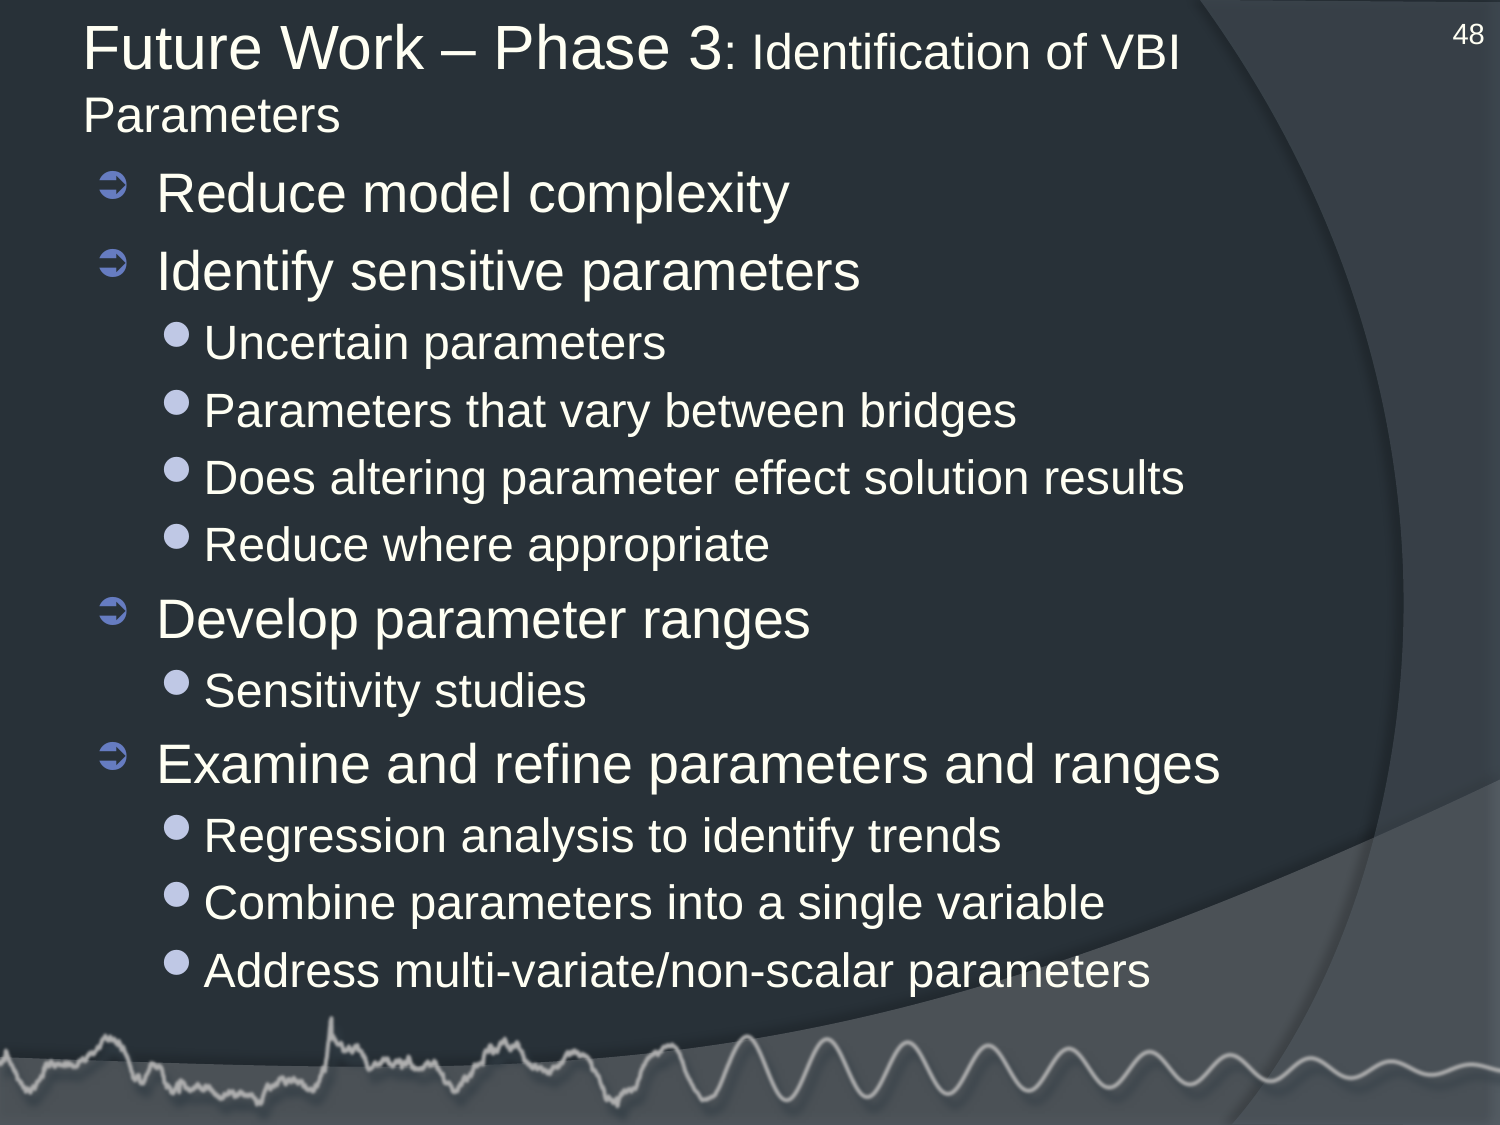

48
# Future Work – Phase 3: Identification of VBI Parameters
Reduce model complexity
Identify sensitive parameters
Uncertain parameters
Parameters that vary between bridges
Does altering parameter effect solution results
Reduce where appropriate
Develop parameter ranges
Sensitivity studies
Examine and refine parameters and ranges
Regression analysis to identify trends
Combine parameters into a single variable
Address multi-variate/non-scalar parameters